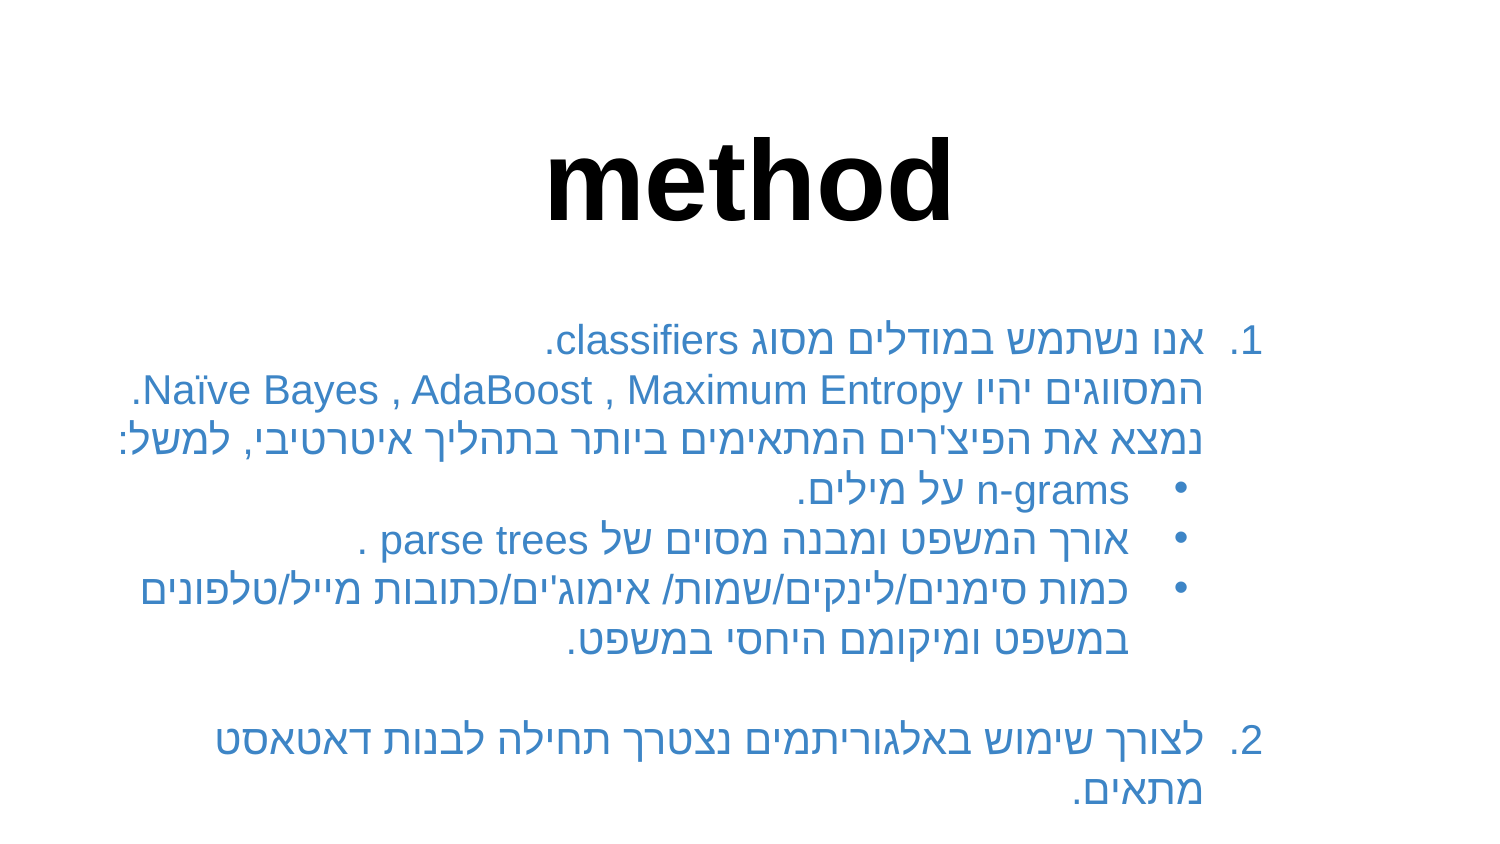

# method

אנו נשתמש במודלים מסוג classifiers.
המסווגים יהיו Naïve Bayes , AdaBoost , Maximum Entropy.
נמצא את הפיצ'רים המתאימים ביותר בתהליך איטרטיבי, למשל:
n-grams על מילים.
אורך המשפט ומבנה מסוים של parse trees .
כמות סימנים/לינקים/שמות/ אימוג'ים/כתובות מייל/טלפונים במשפט ומיקומם היחסי במשפט.
לצורך שימוש באלגוריתמים נצטרך תחילה לבנות דאטאסט מתאים.